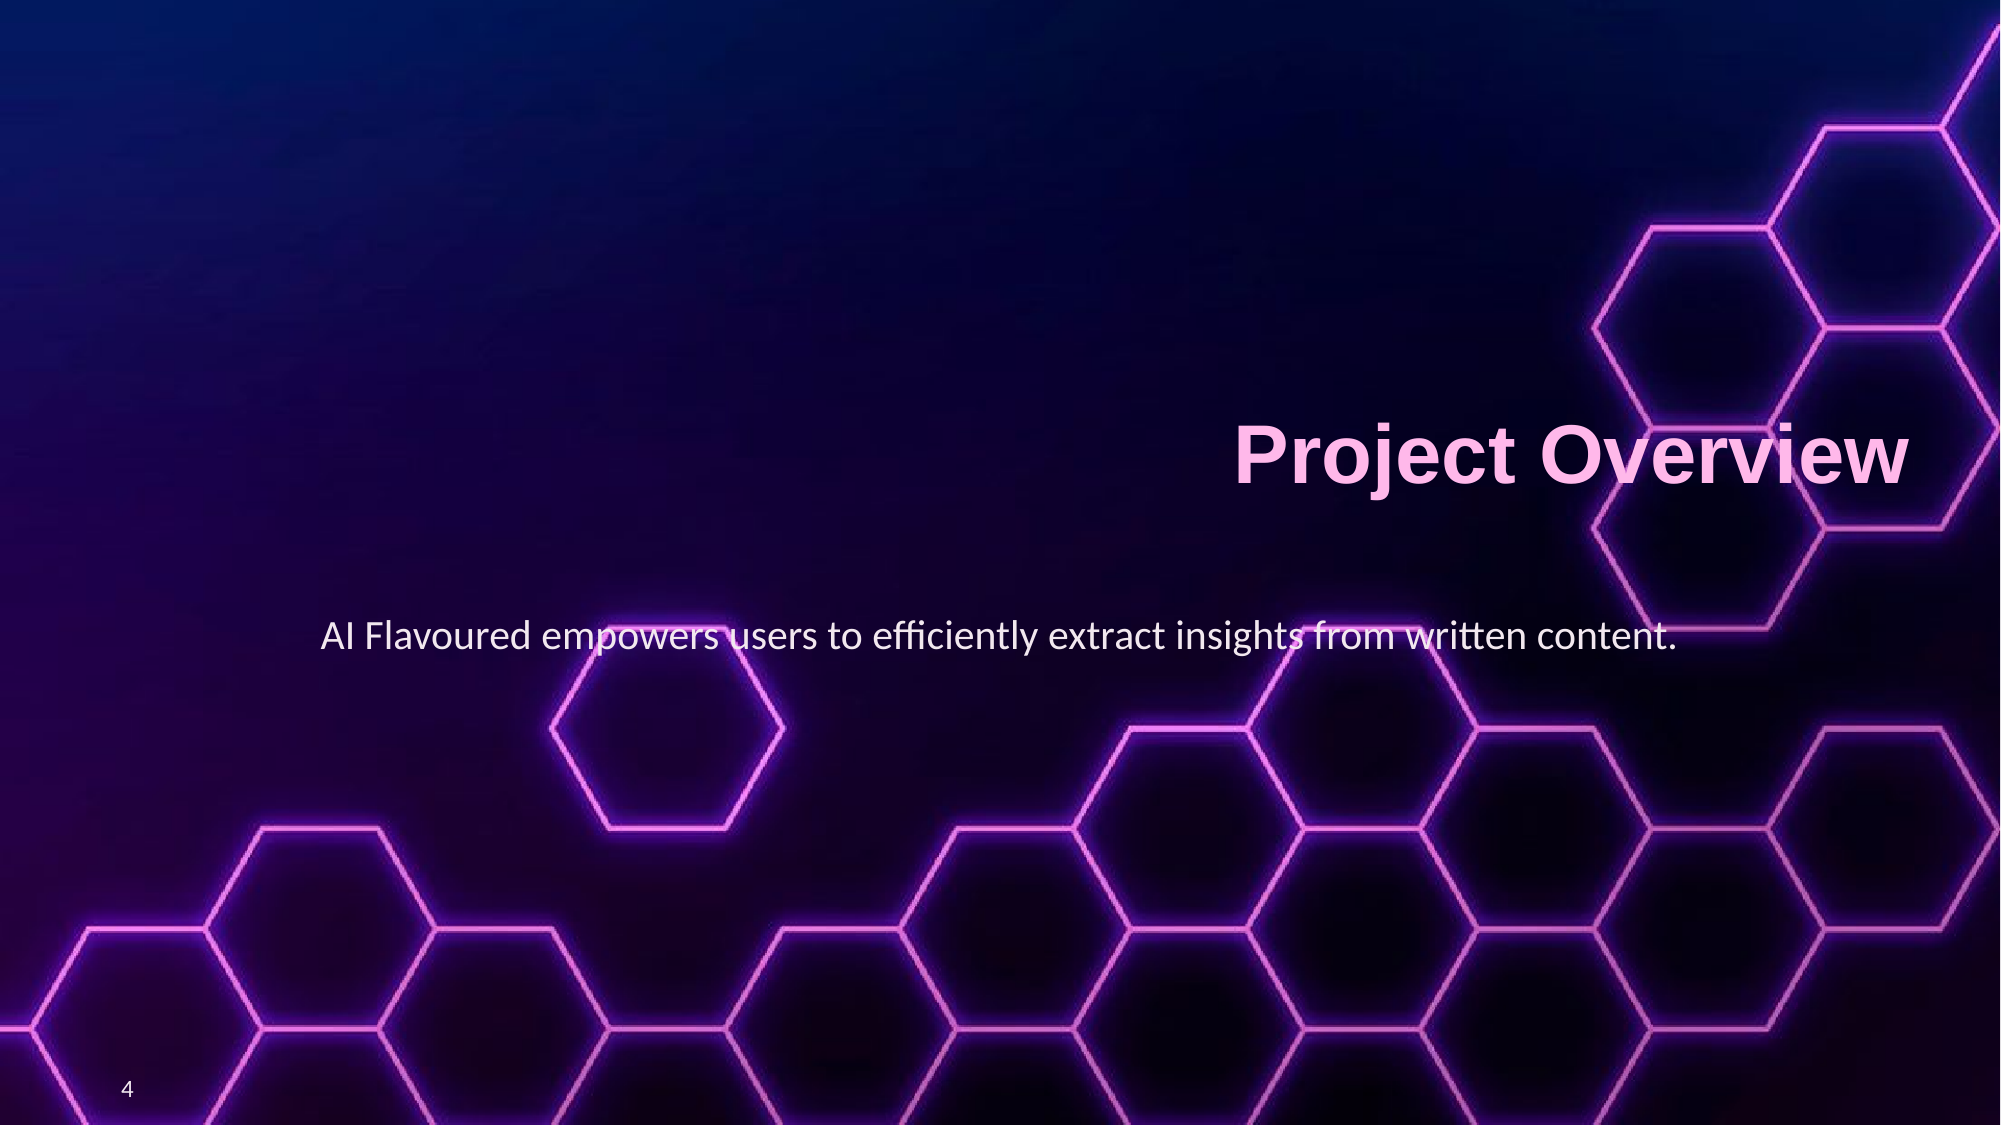

Project Overview
AI Flavoured empowers users to efficiently extract insights from written content.
4